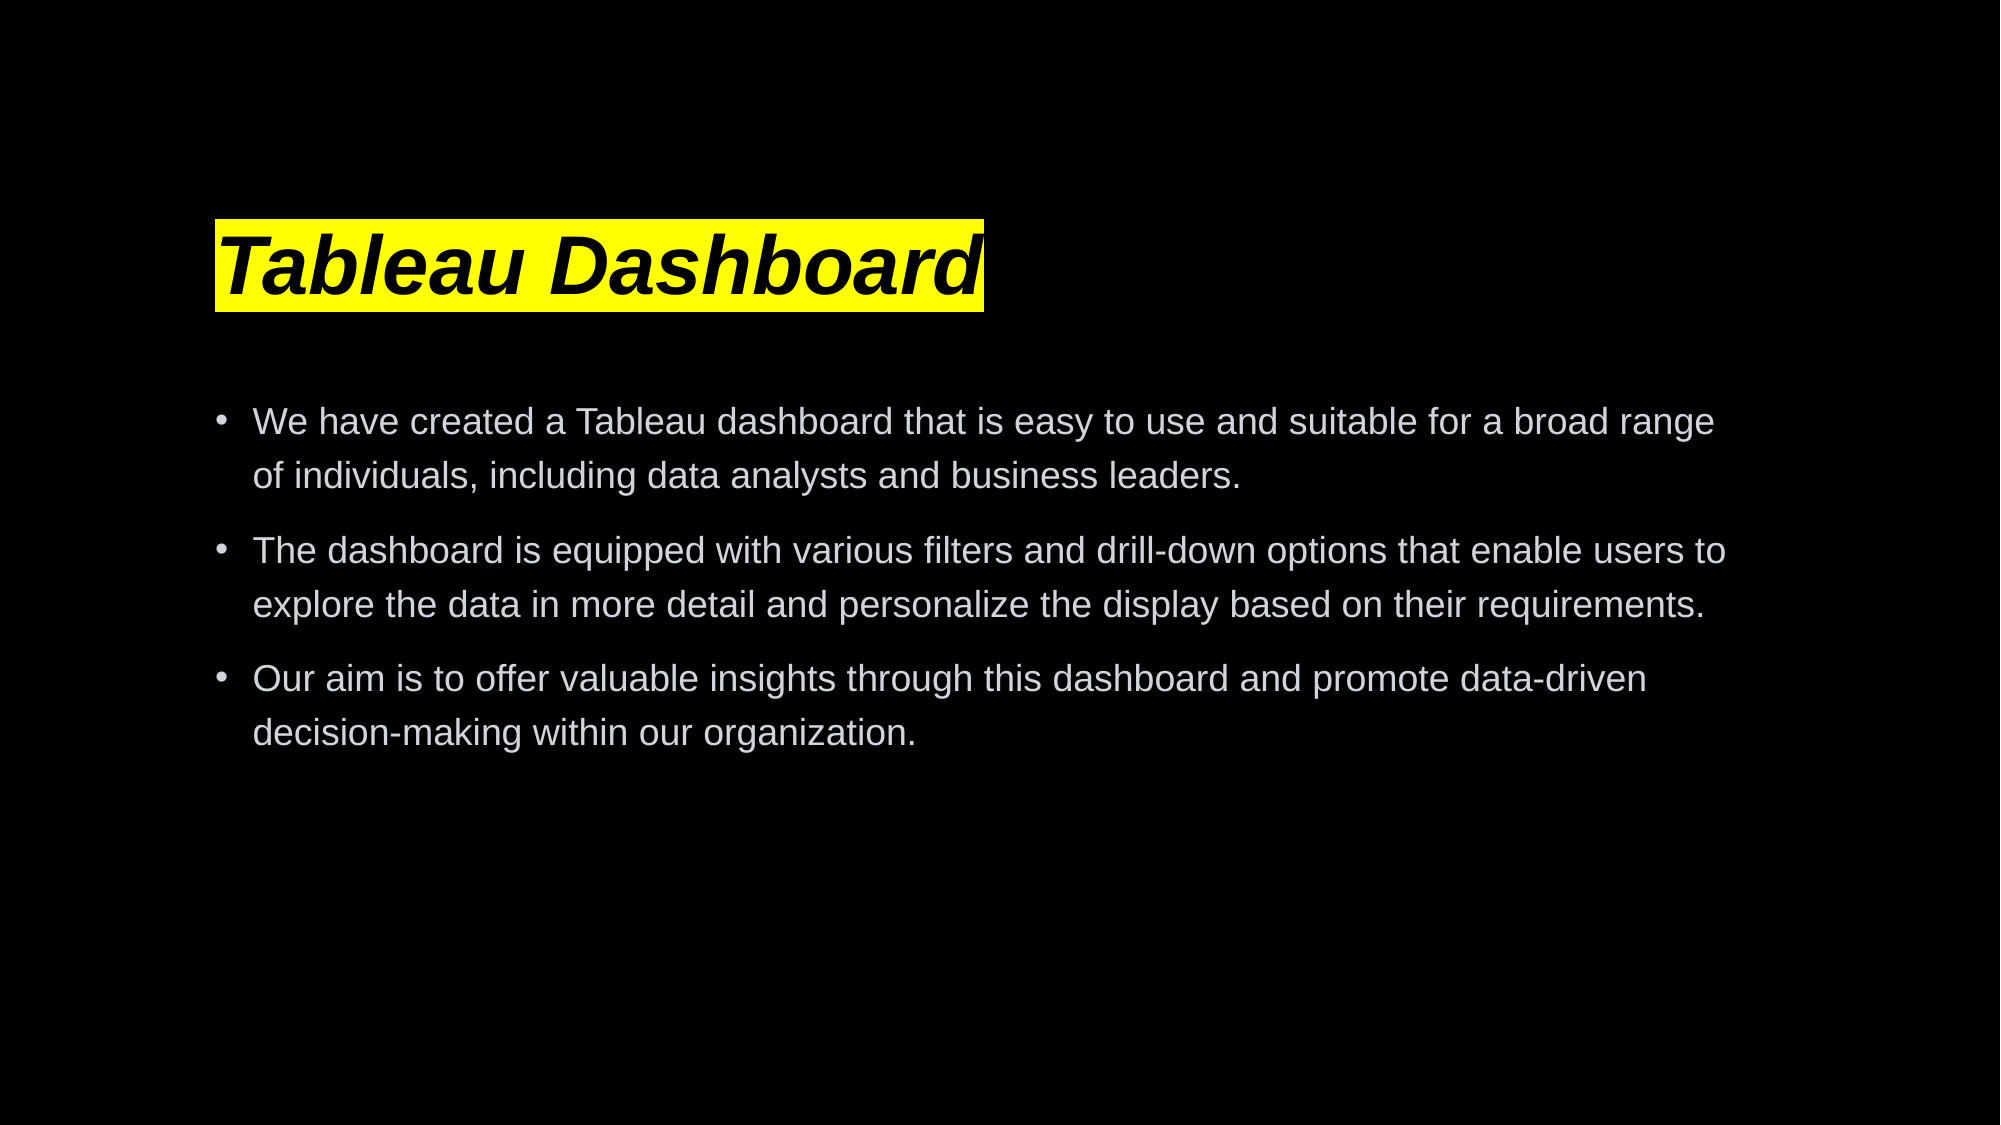

# Tableau Dashboard
We have created a Tableau dashboard that is easy to use and suitable for a broad range of individuals, including data analysts and business leaders.
The dashboard is equipped with various filters and drill-down options that enable users to explore the data in more detail and personalize the display based on their requirements.
Our aim is to offer valuable insights through this dashboard and promote data-driven decision-making within our organization.